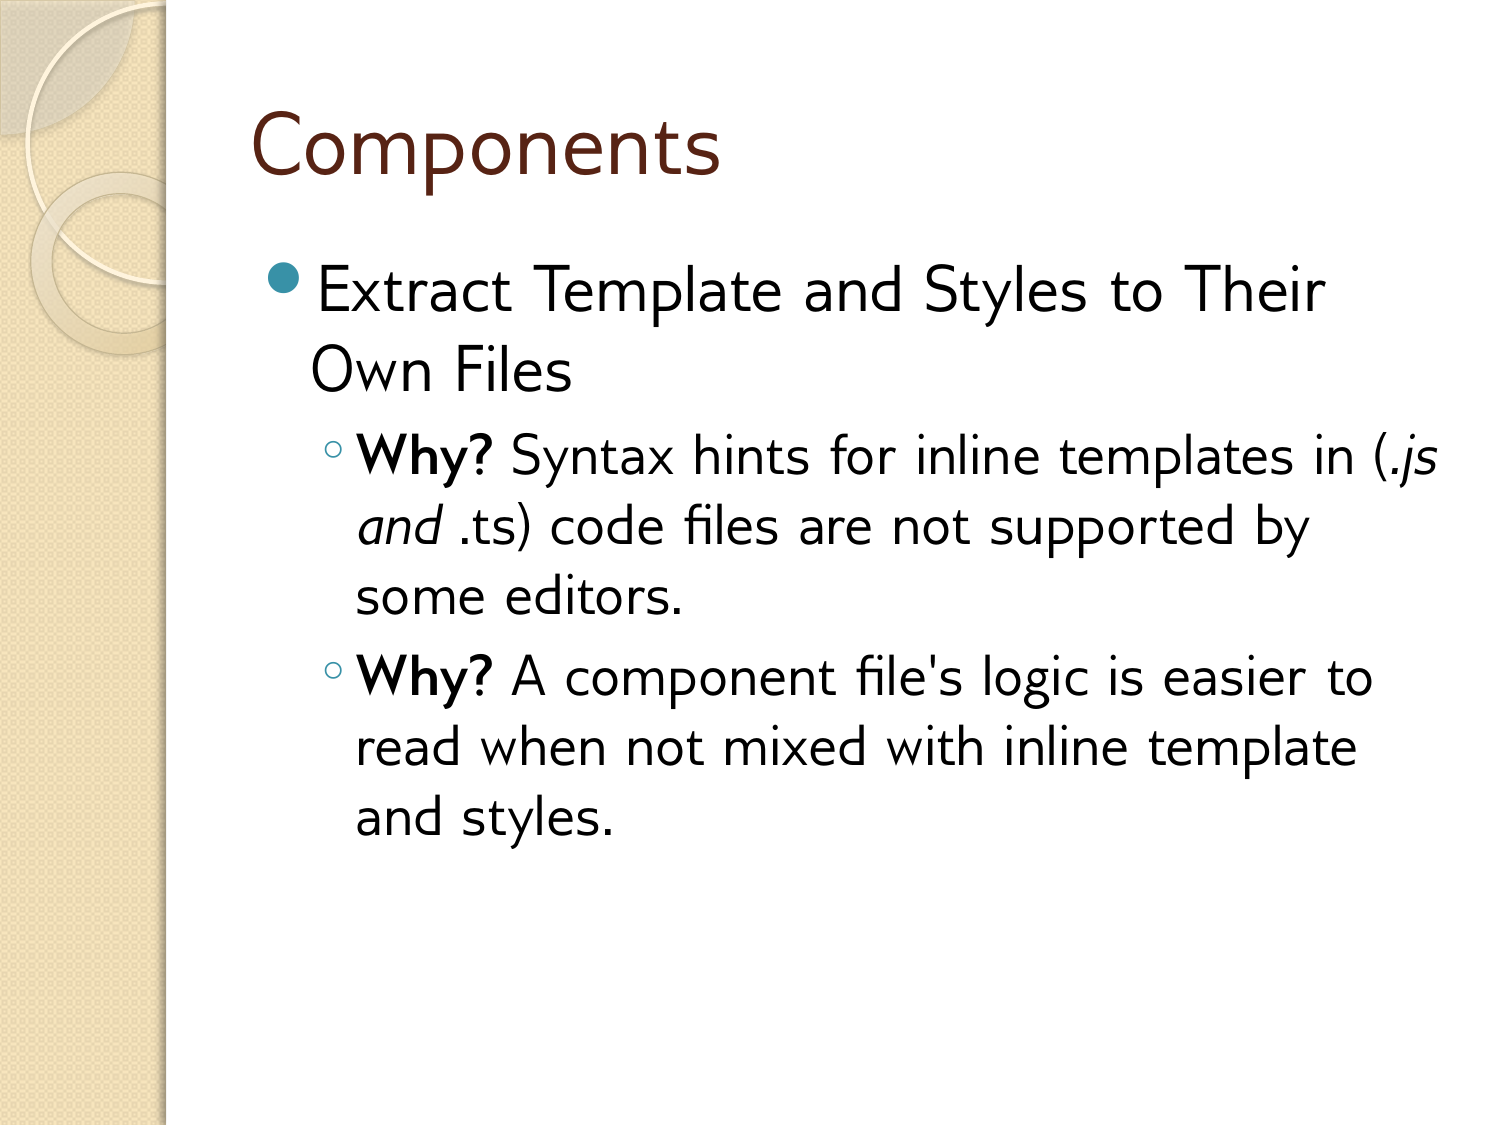

# Components
Extract Template and Styles to Their Own Files
Why? Syntax hints for inline templates in (.js and .ts) code files are not supported by some editors.
Why? A component file's logic is easier to read when not mixed with inline template and styles.